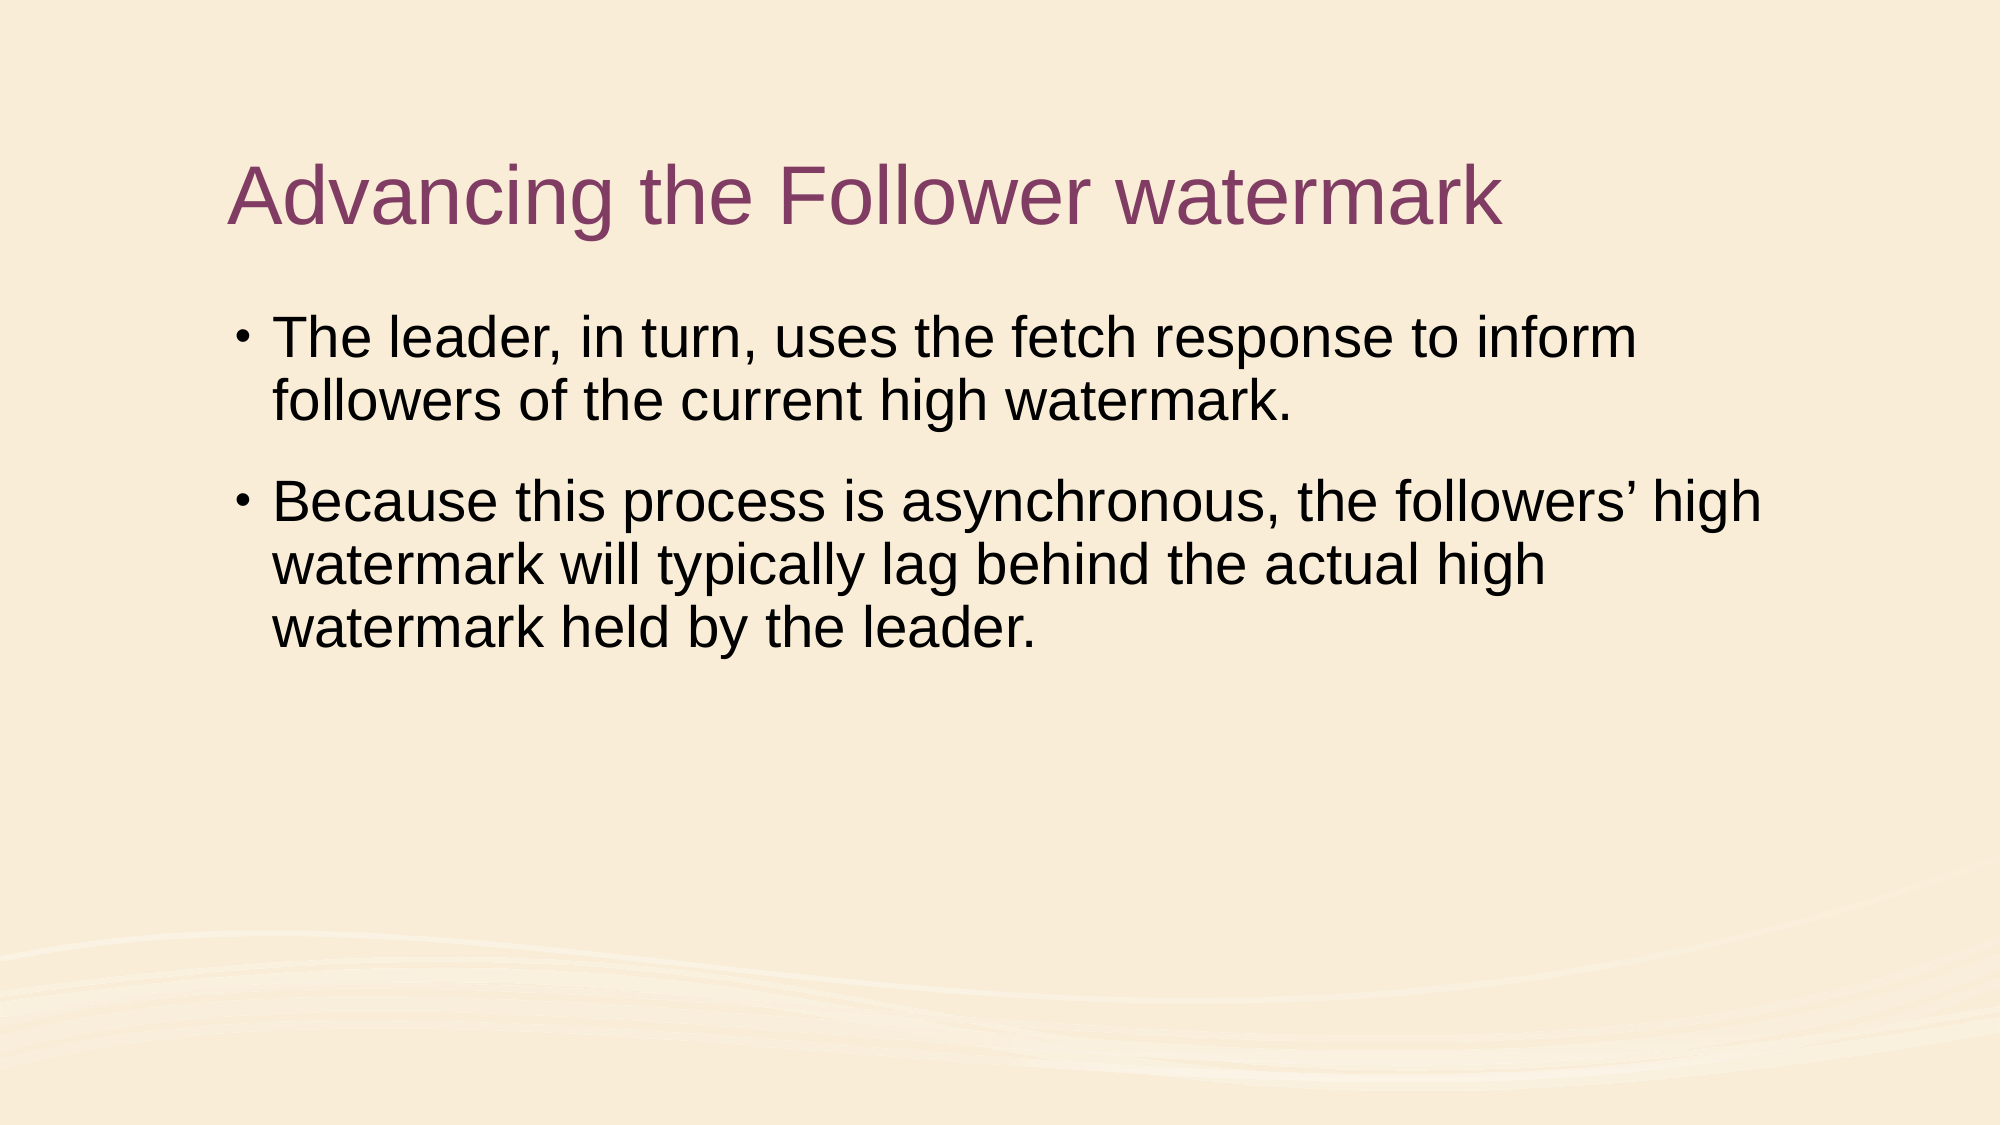

# Advancing the Follower watermark
The leader, in turn, uses the fetch response to inform followers of the current high watermark.
Because this process is asynchronous, the followers’ high watermark will typically lag behind the actual high watermark held by the leader.